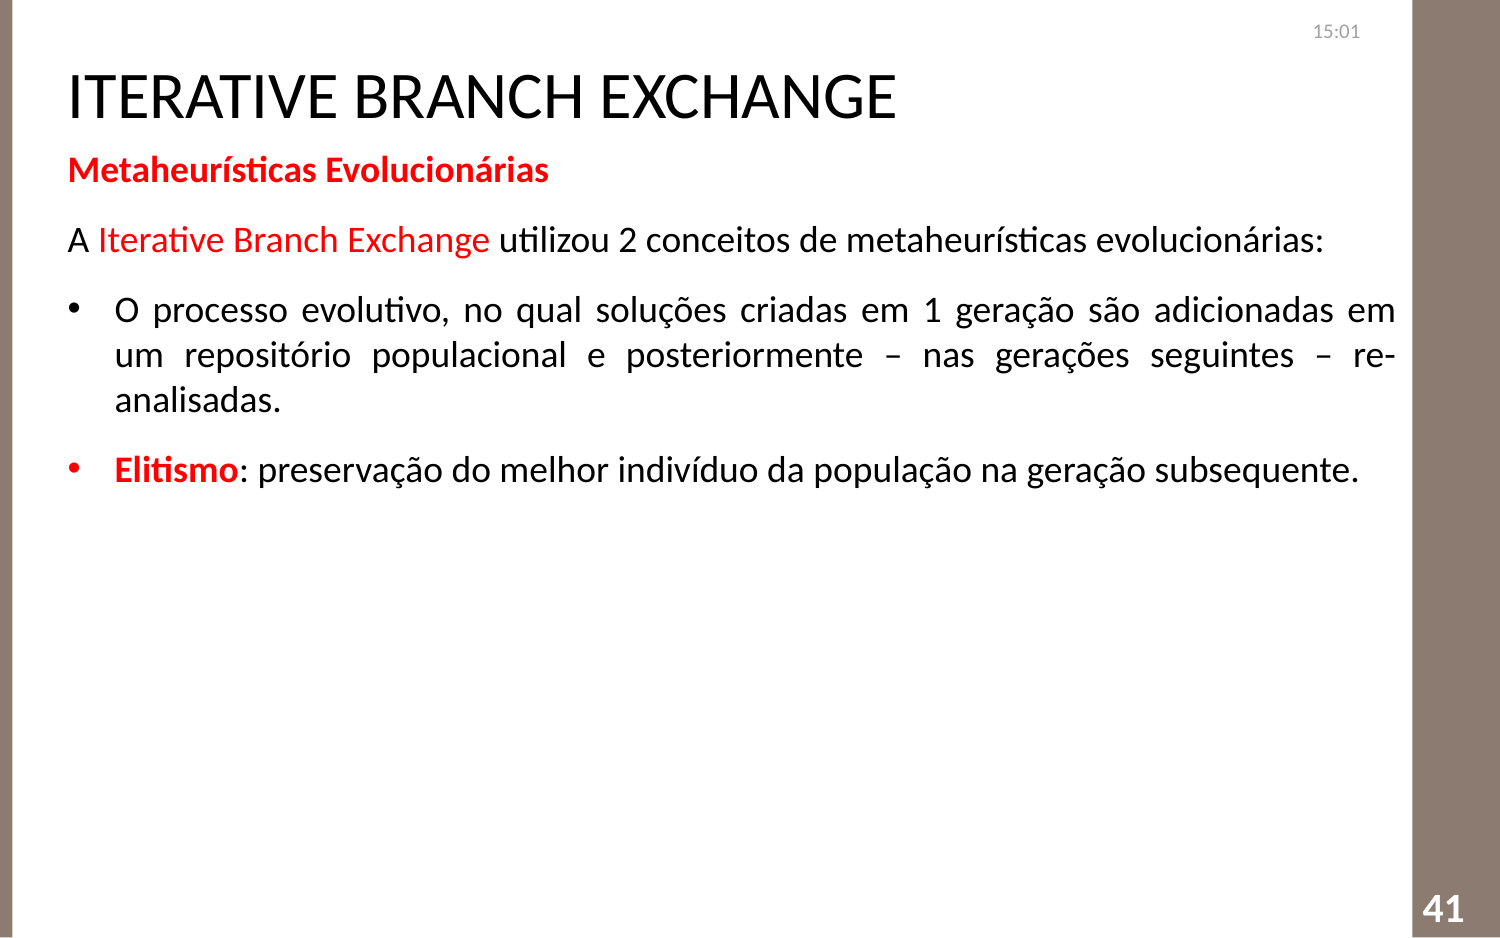

Iterative Branch Exchange
15:01
#
Metaheurísticas Evolucionárias
A Iterative Branch Exchange utilizou 2 conceitos de metaheurísticas evolucionárias:
O processo evolutivo, no qual soluções criadas em 1 geração são adicionadas em um repositório populacional e posteriormente – nas gerações seguintes – re-analisadas.
Elitismo: preservação do melhor indivíduo da população na geração subsequente.

41